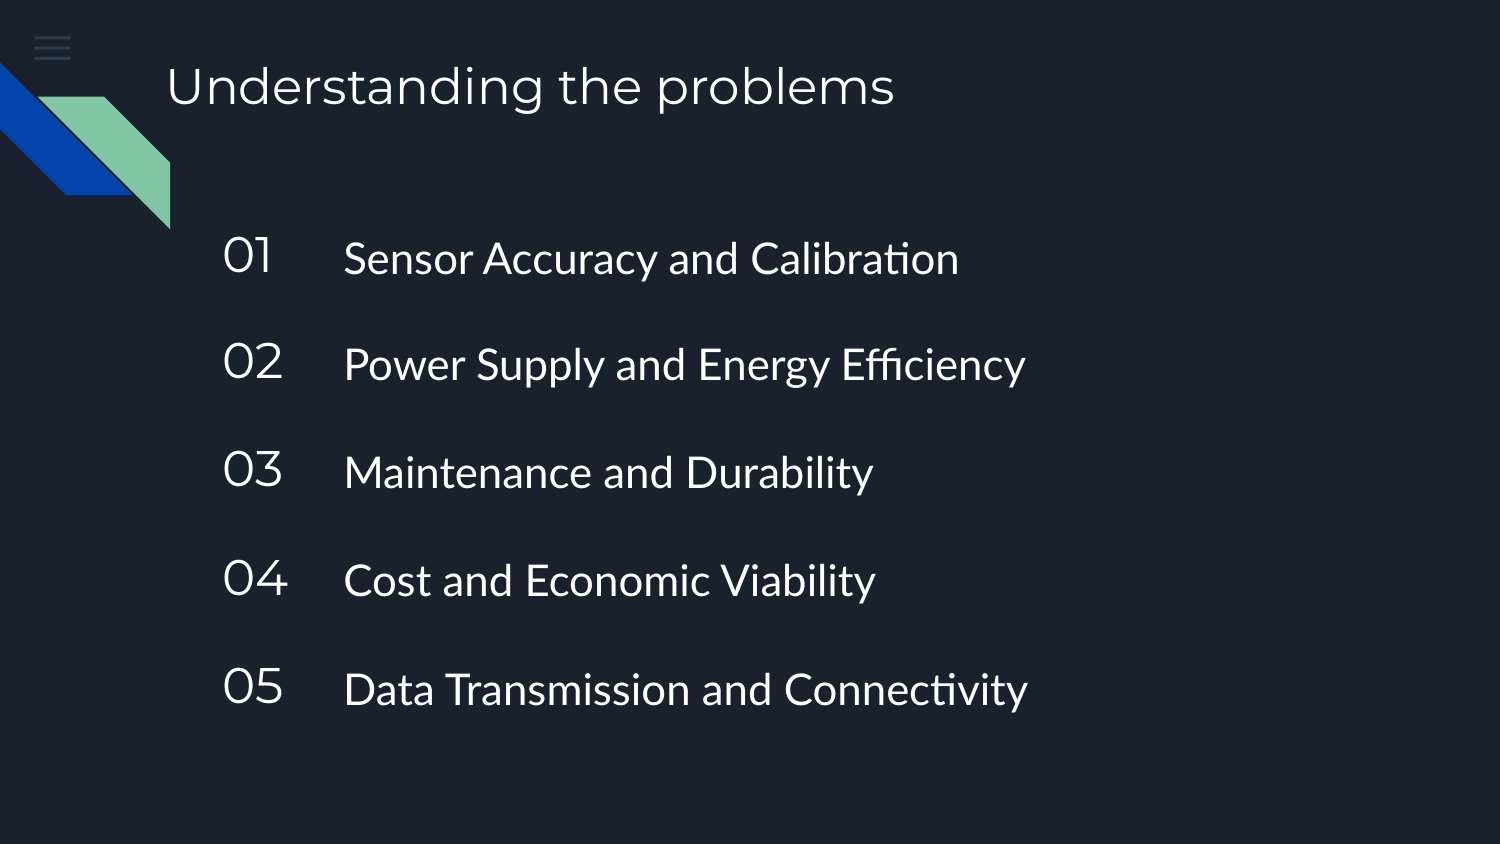

# Understanding the problems
01

Sensor Accuracy and Calibration
02

Power Supply and Energy Efficiency
03
Maintenance and Durability
04
Cost and Economic Viability
05
Data Transmission and Connectivity